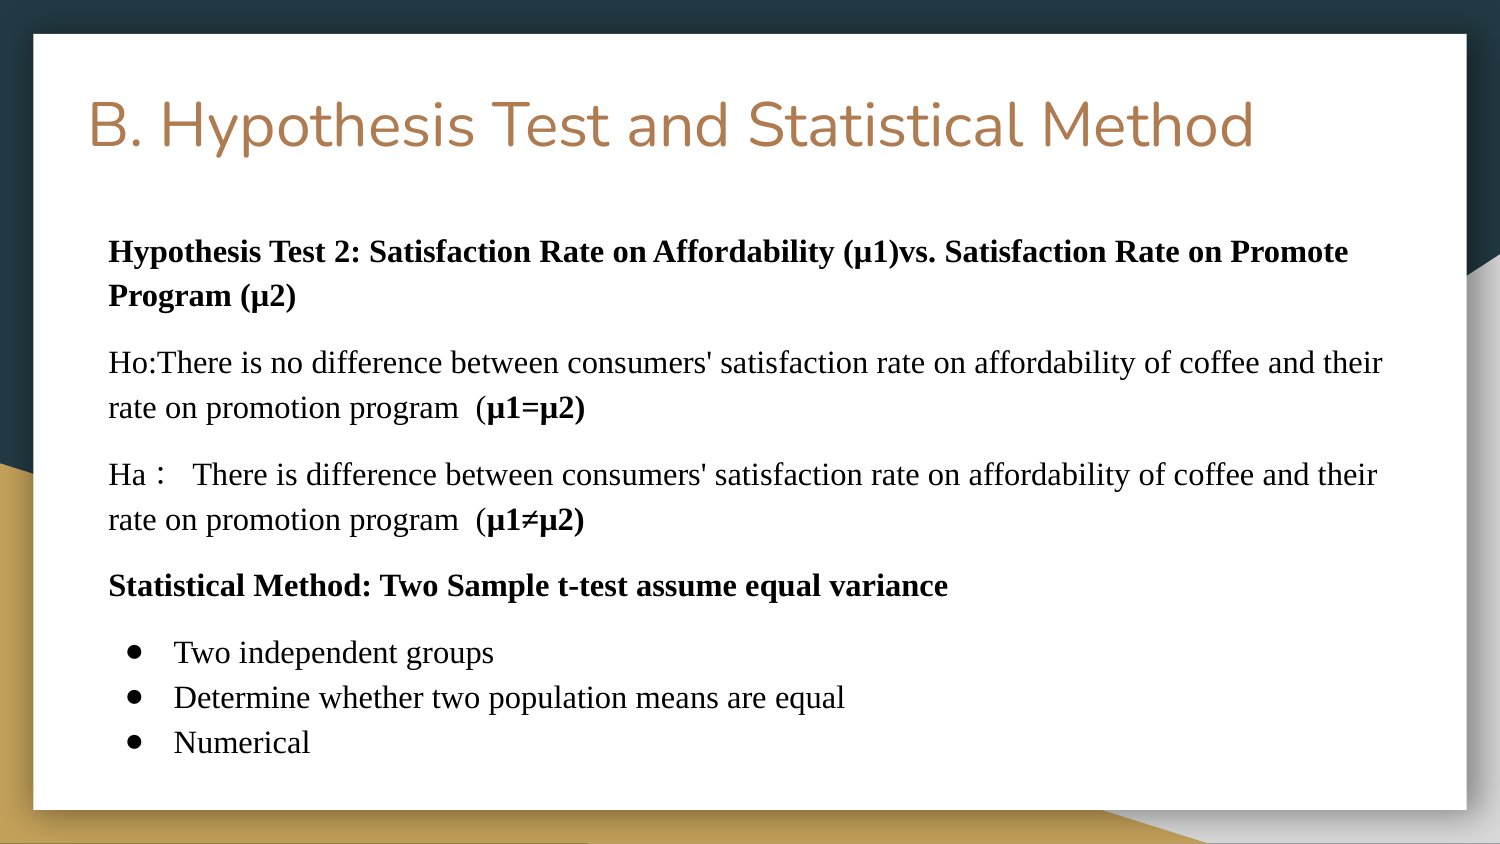

# B. Hypothesis Test and Statistical Method
Hypothesis Test 2: Satisfaction Rate on Affordability (μ1)vs. Satisfaction Rate on Promote Program (μ2)
Ho:There is no difference between consumers' satisfaction rate on affordability of coffee and their rate on promotion program  (μ1=μ2)
Ha：There is difference between consumers' satisfaction rate on affordability of coffee and their rate on promotion program  (μ1≠μ2)
Statistical Method: Two Sample t-test assume equal variance
Two independent groups
Determine whether two population means are equal
Numerical